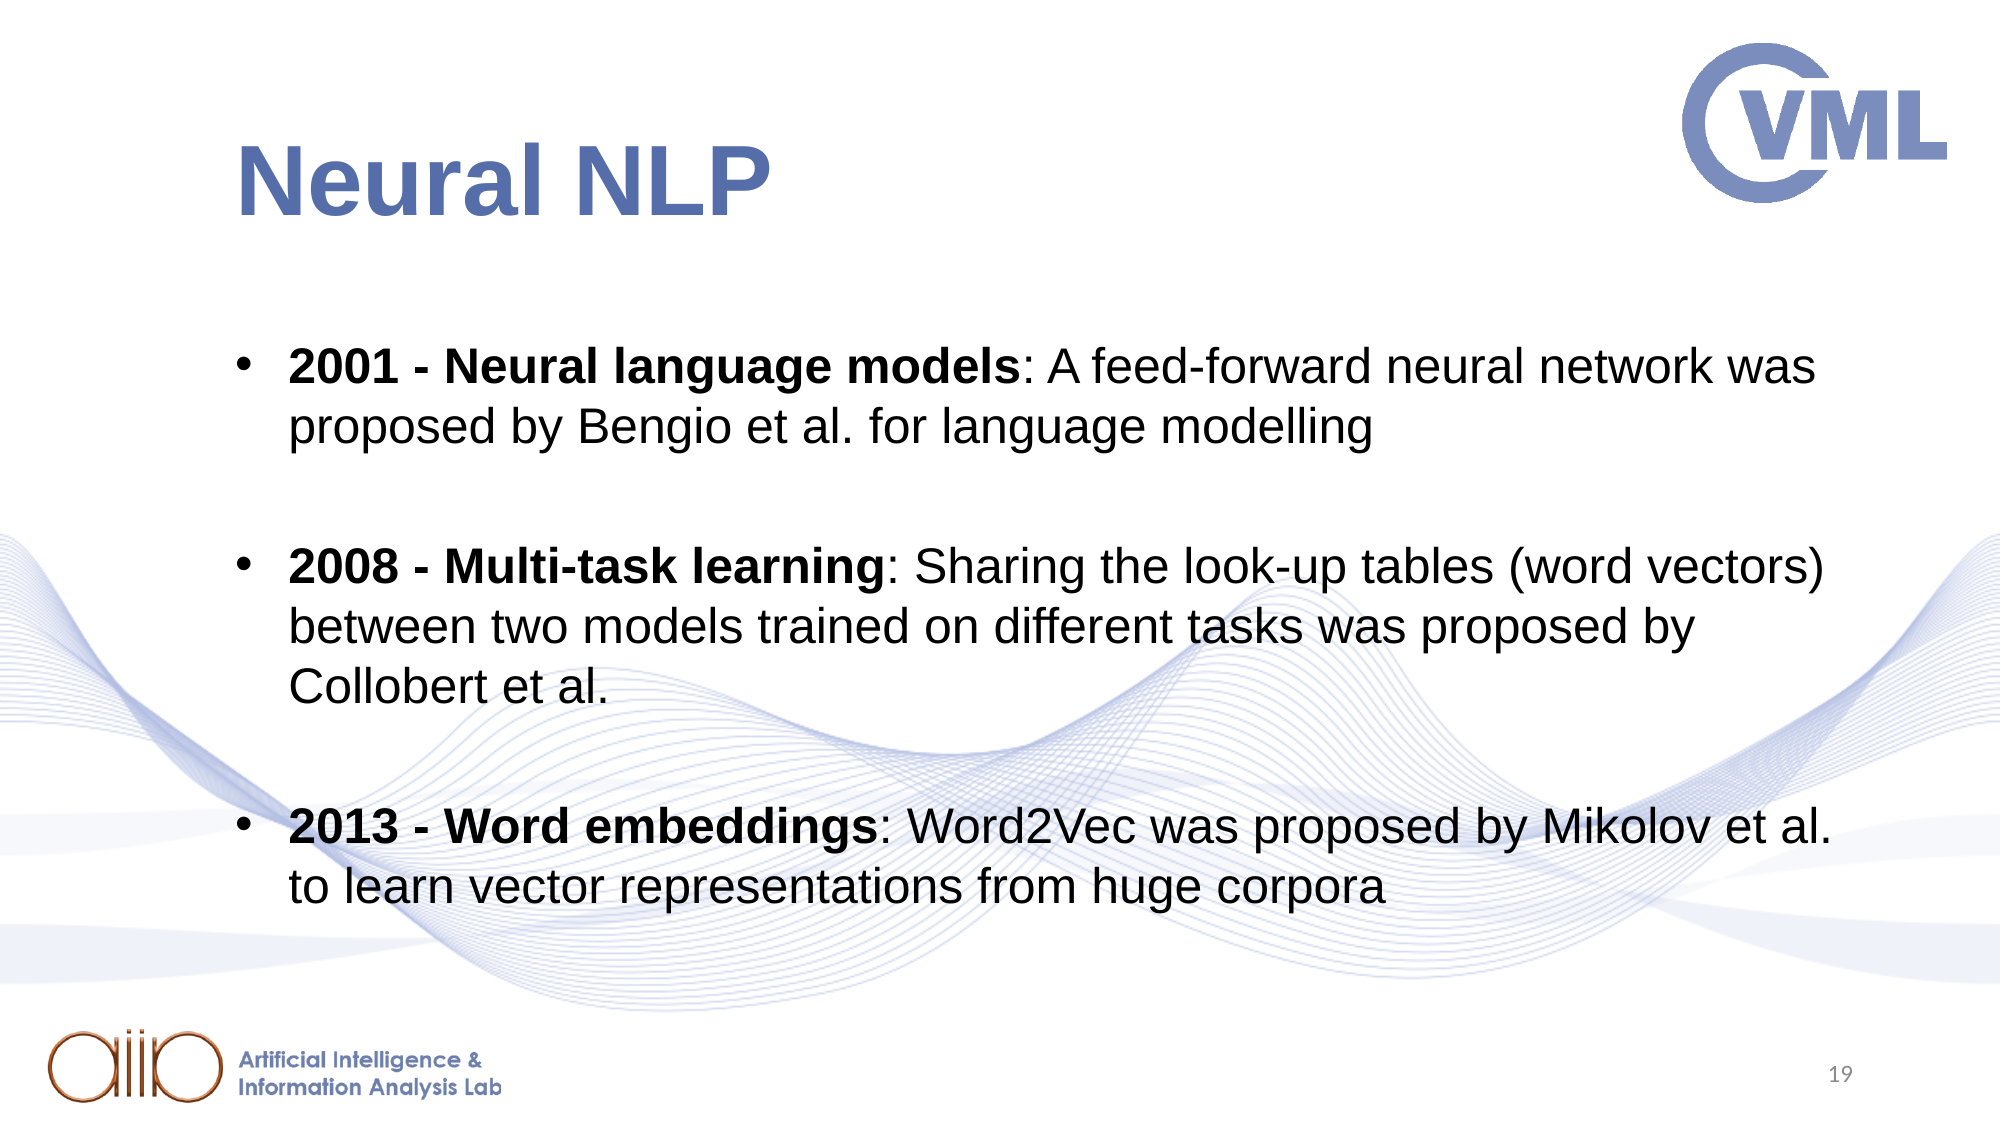

# Neural NLP
2001 - Neural language models: A feed-forward neural network was proposed by Bengio et al. for language modelling

2008 - Multi-task learning: Sharing the look-up tables (word vectors) between two models trained on different tasks was proposed by Collobert et al.

2013 - Word embeddings: Word2Vec was proposed by Mikolov et al. to learn vector representations from huge corpora
19